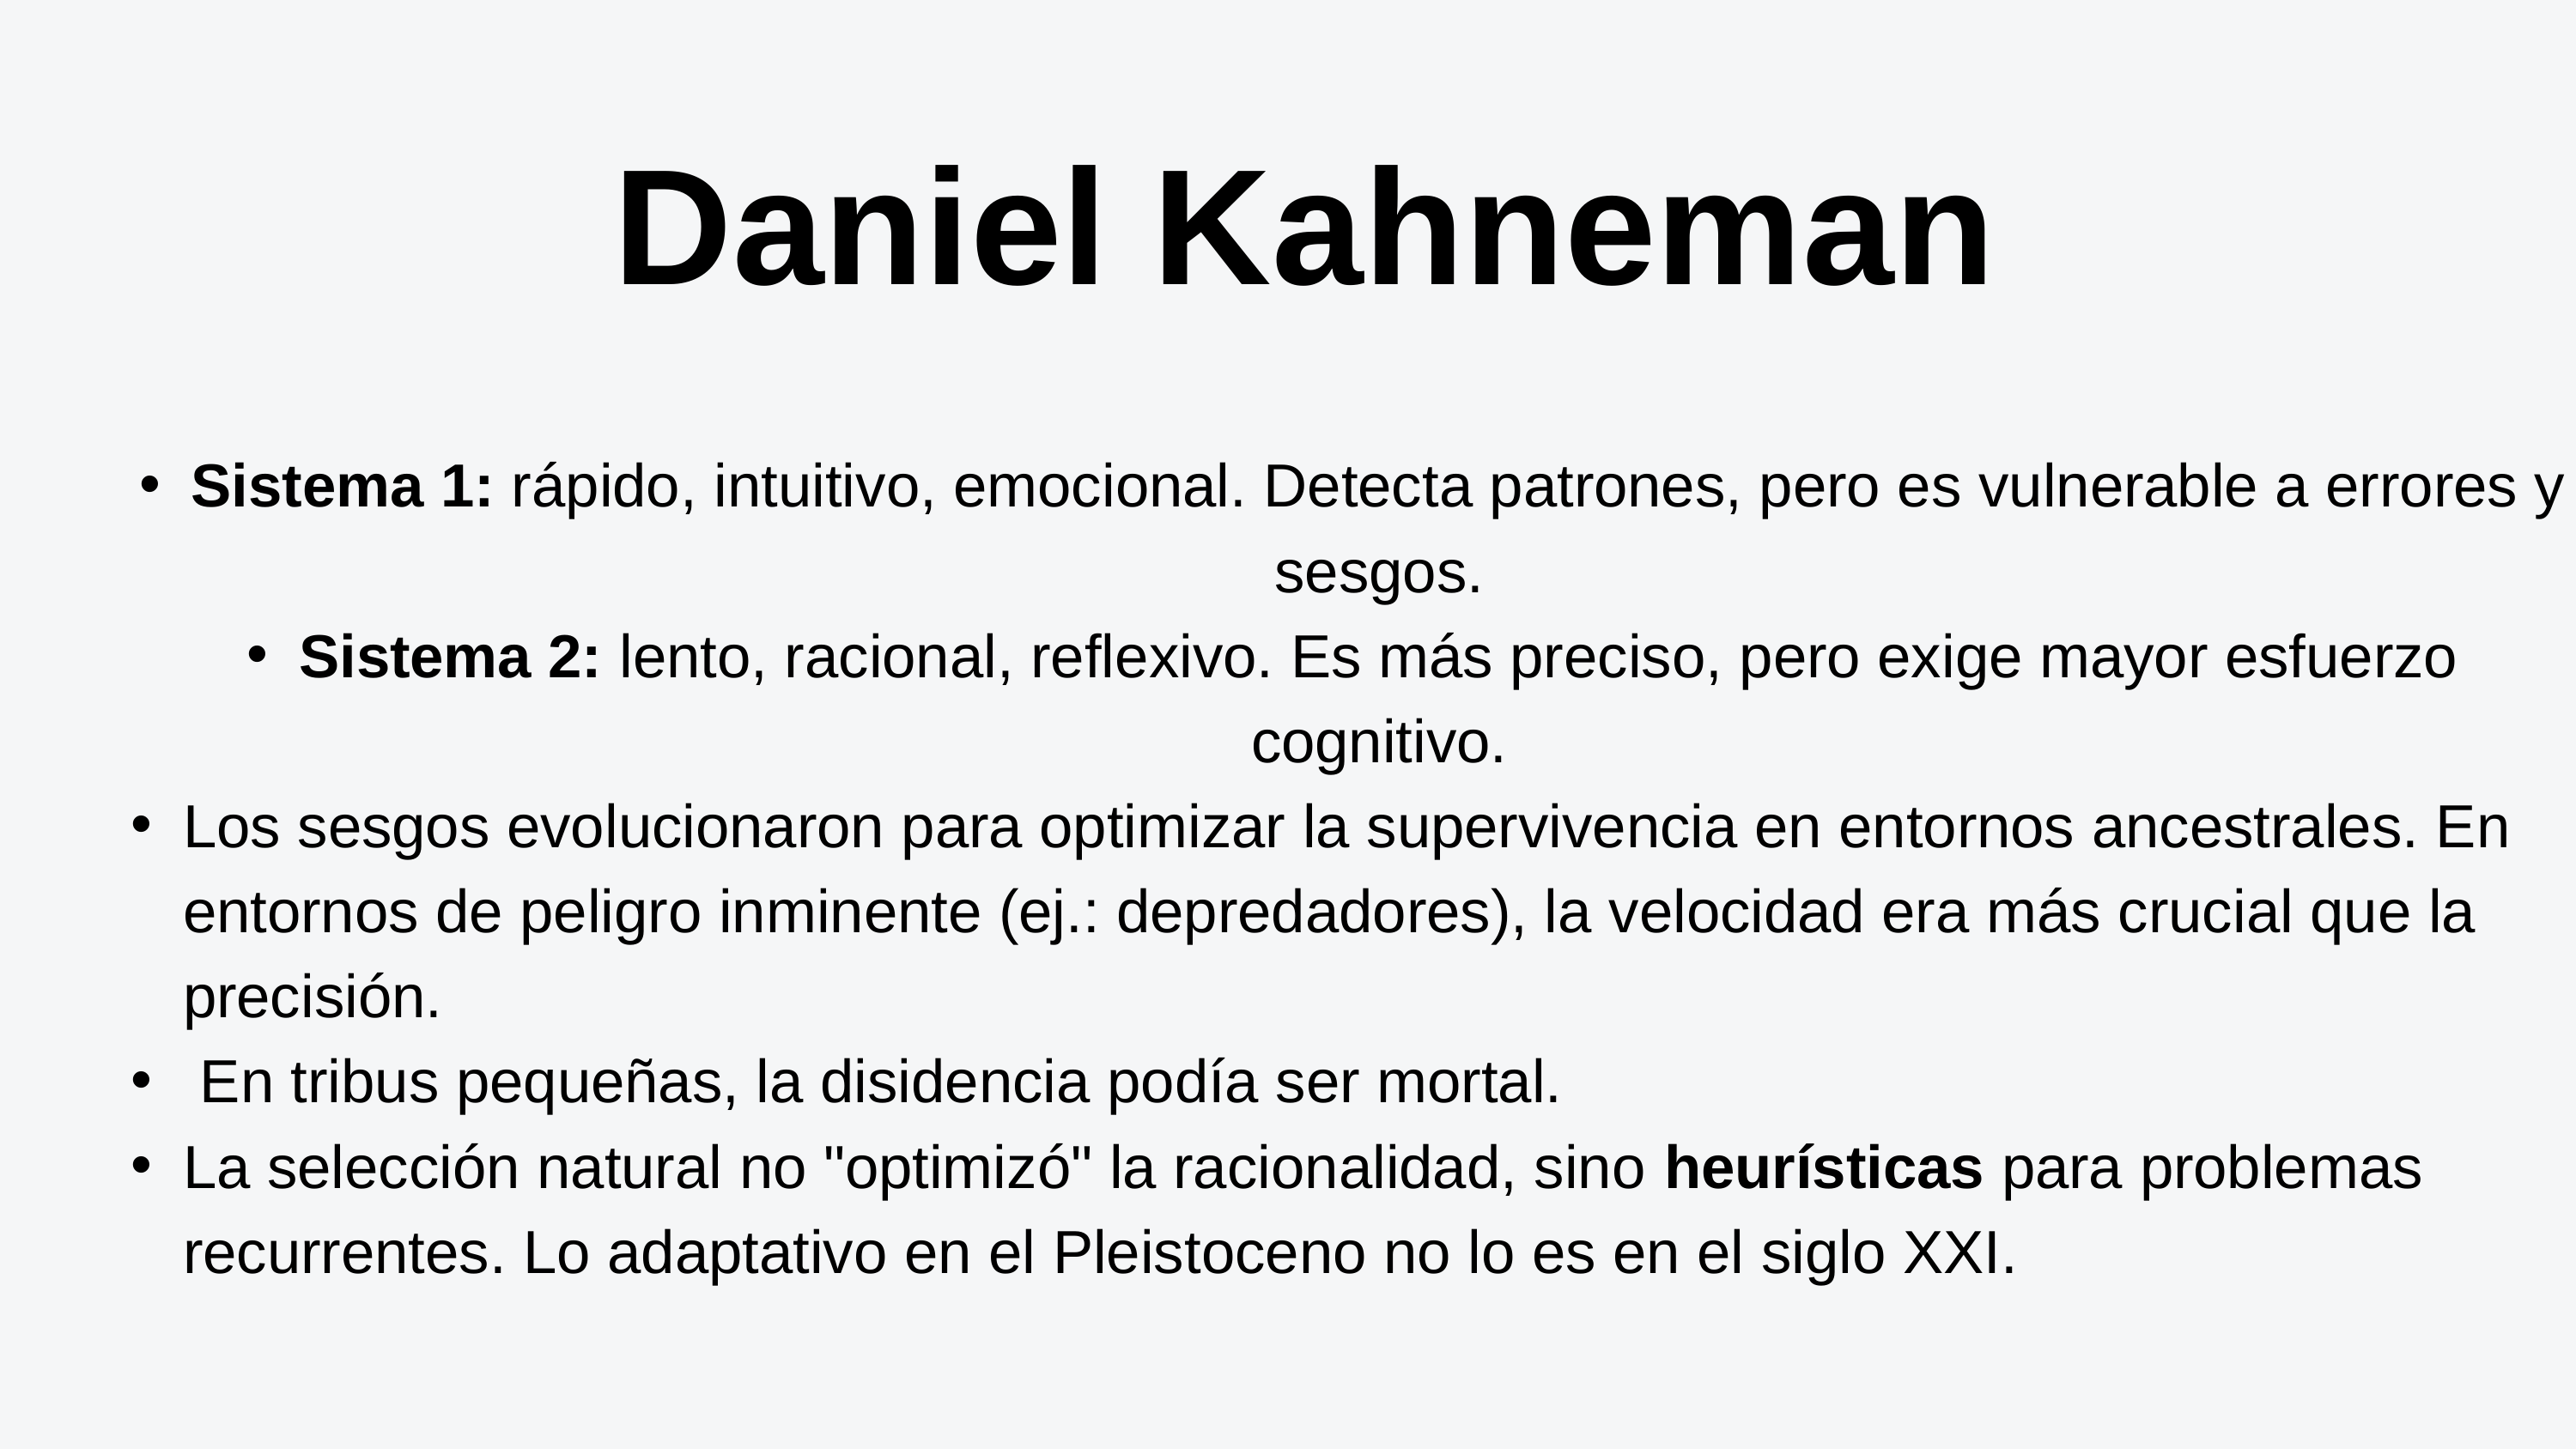

Daniel Kahneman

Sistema 1: rápido, intuitivo, emocional. Detecta patrones, pero es vulnerable a errores y sesgos.
Sistema 2: lento, racional, reflexivo. Es más preciso, pero exige mayor esfuerzo cognitivo.
Los sesgos evolucionaron para optimizar la supervivencia en entornos ancestrales. En entornos de peligro inminente (ej.: depredadores), la velocidad era más crucial que la precisión.
 En tribus pequeñas, la disidencia podía ser mortal.
La selección natural no "optimizó" la racionalidad, sino heurísticas para problemas recurrentes. Lo adaptativo en el Pleistoceno no lo es en el siglo XXI.